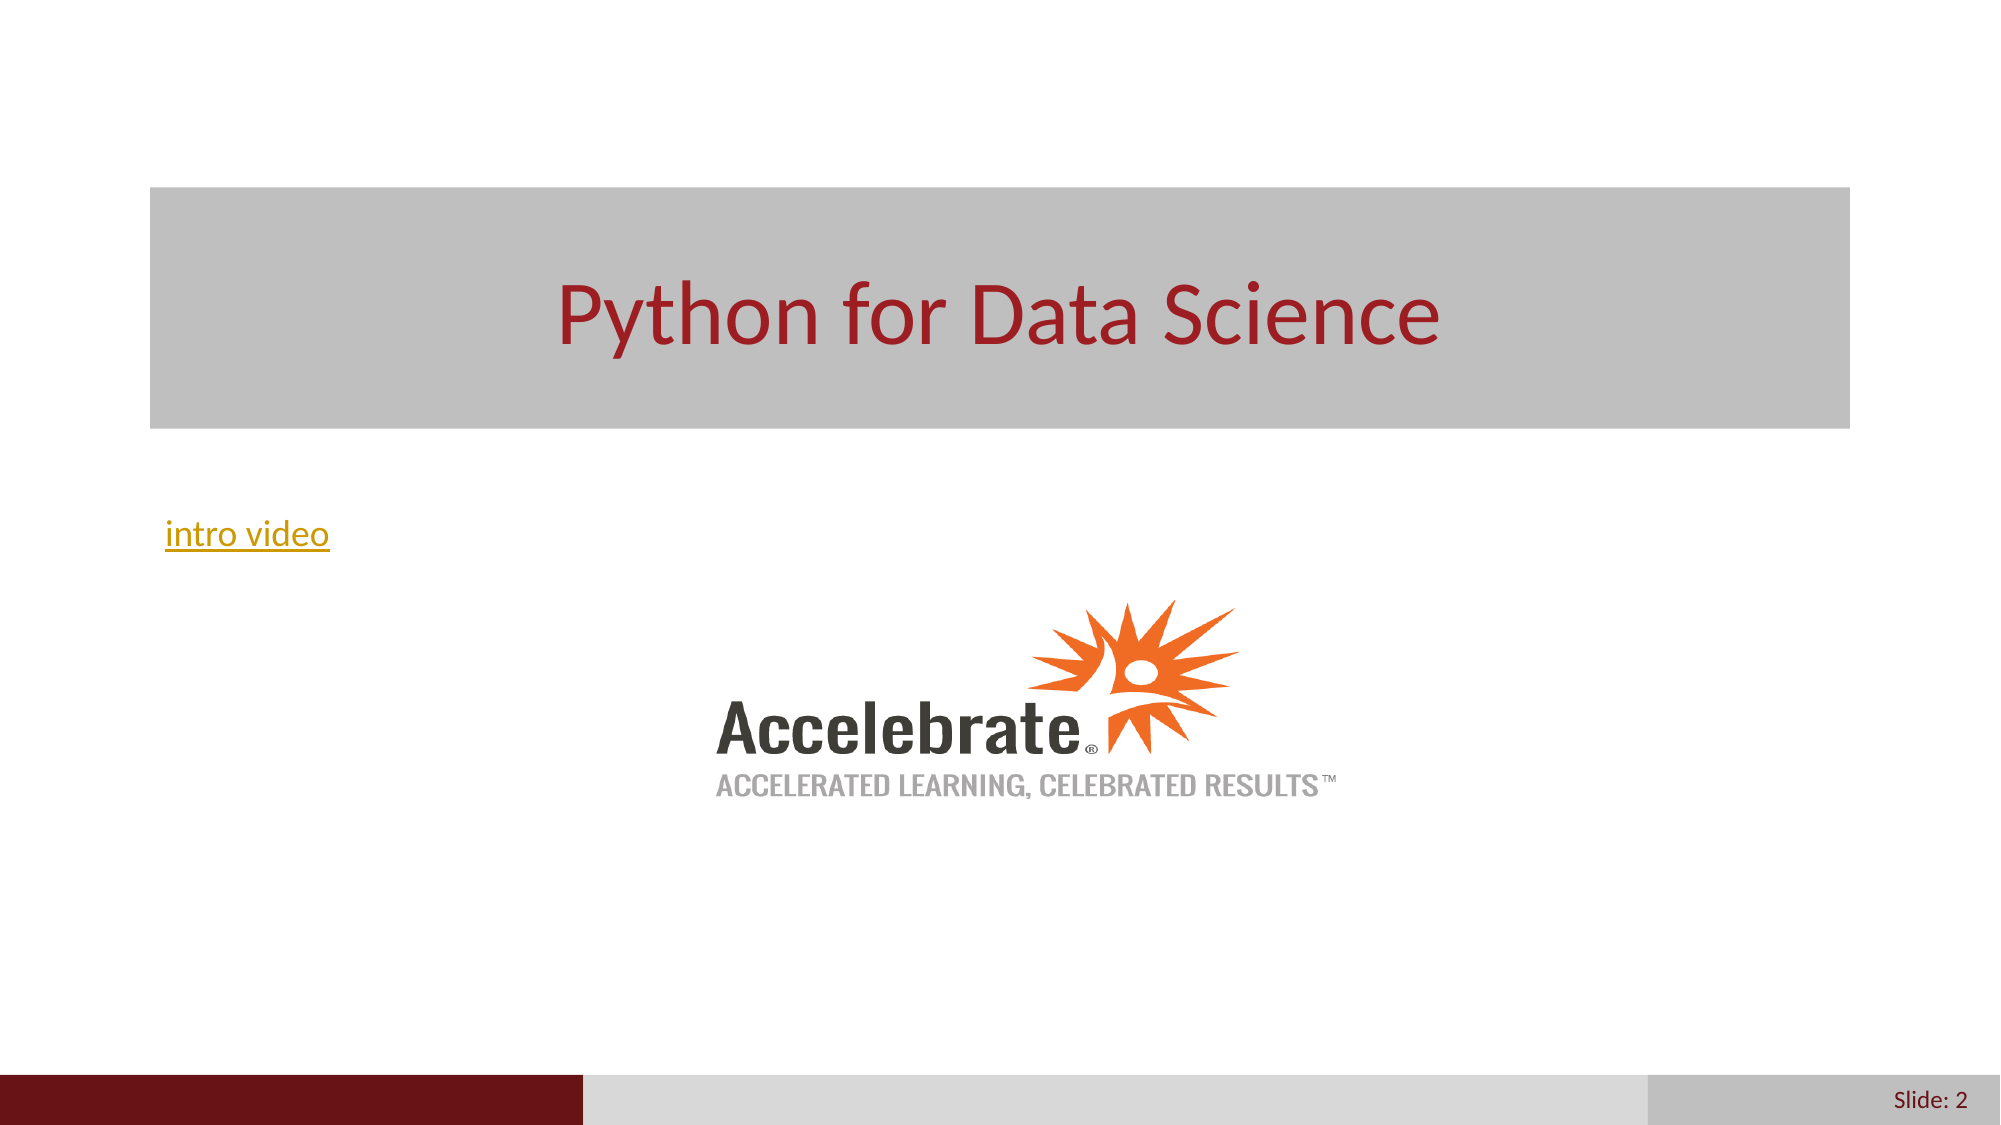

# Python for Data Science
intro video